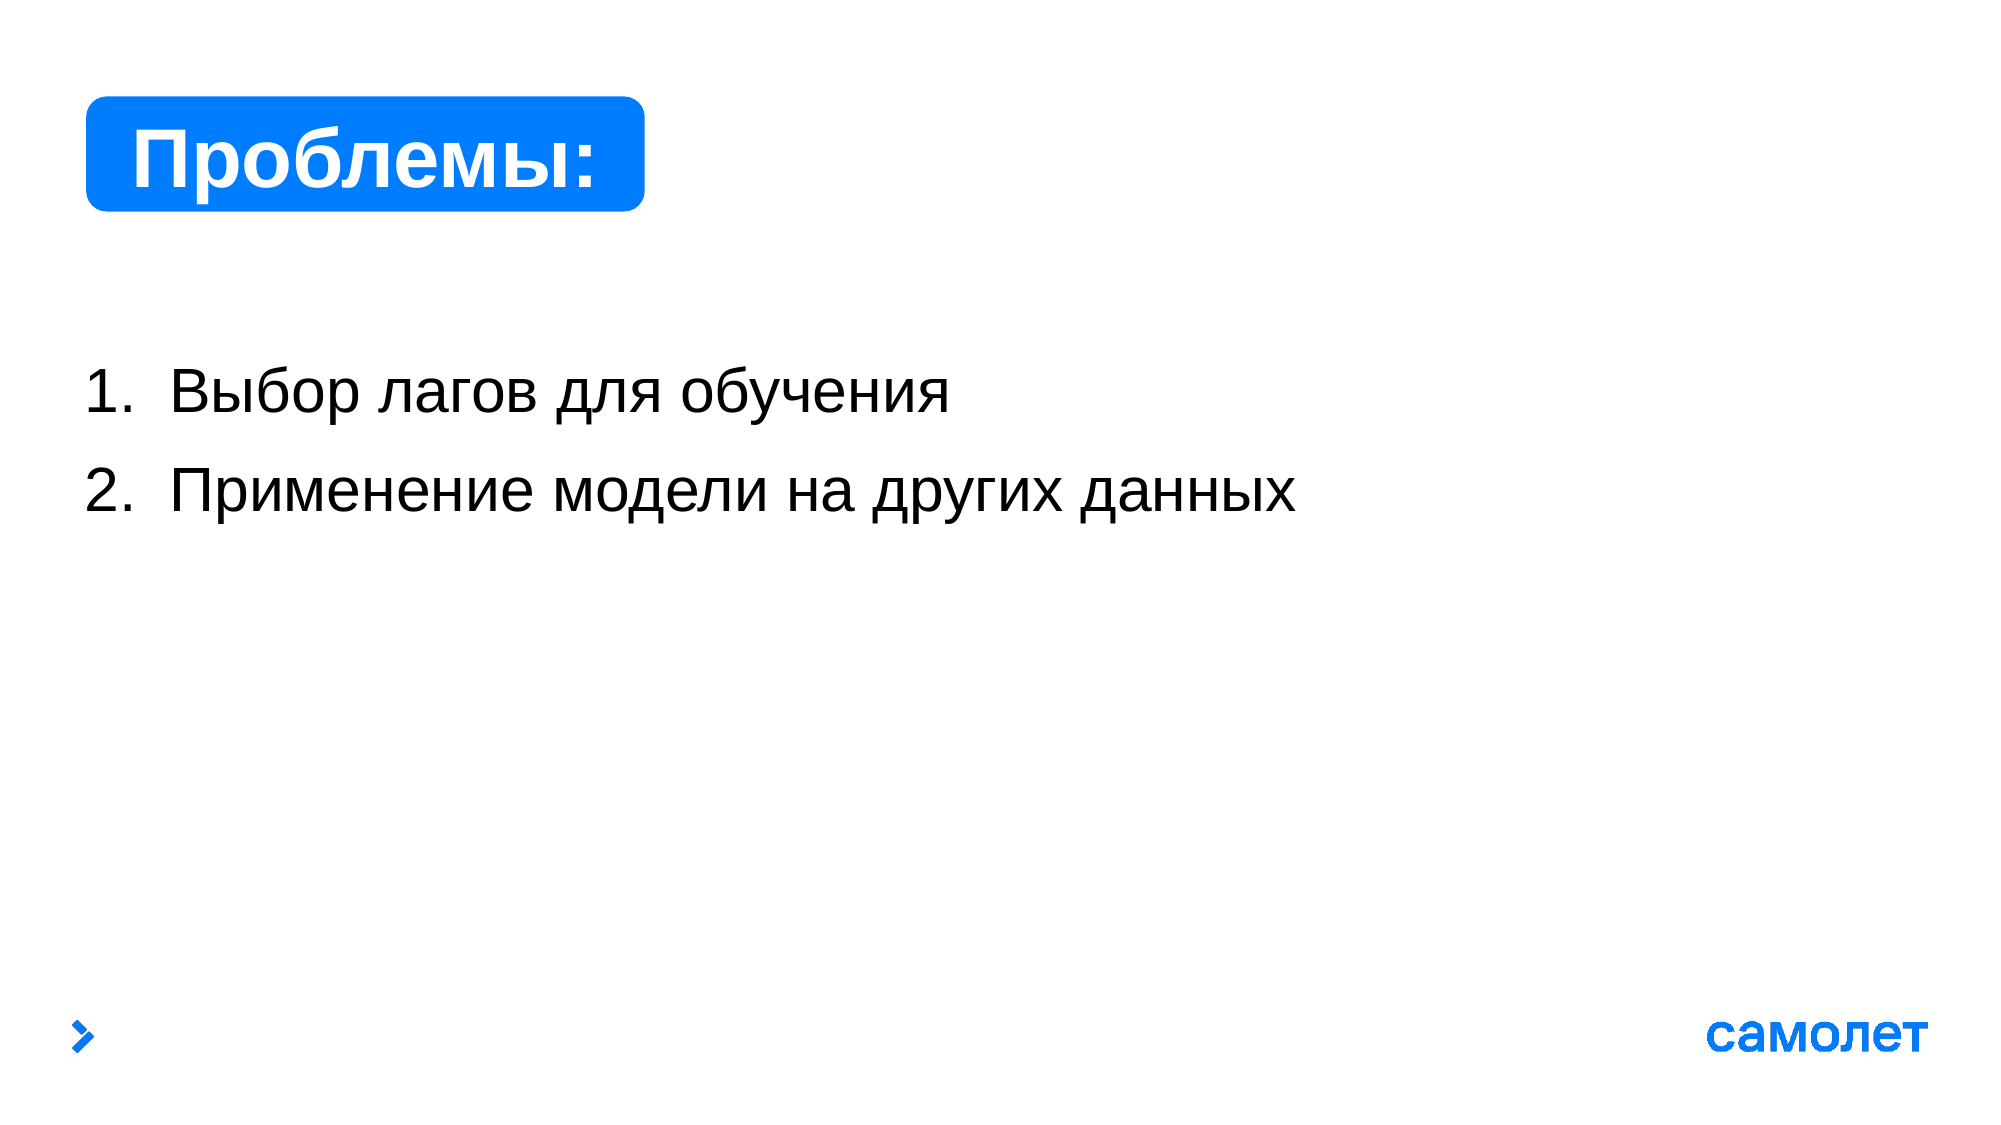

Проблемы:
Выбор лагов для обучения
Применение модели на других данных